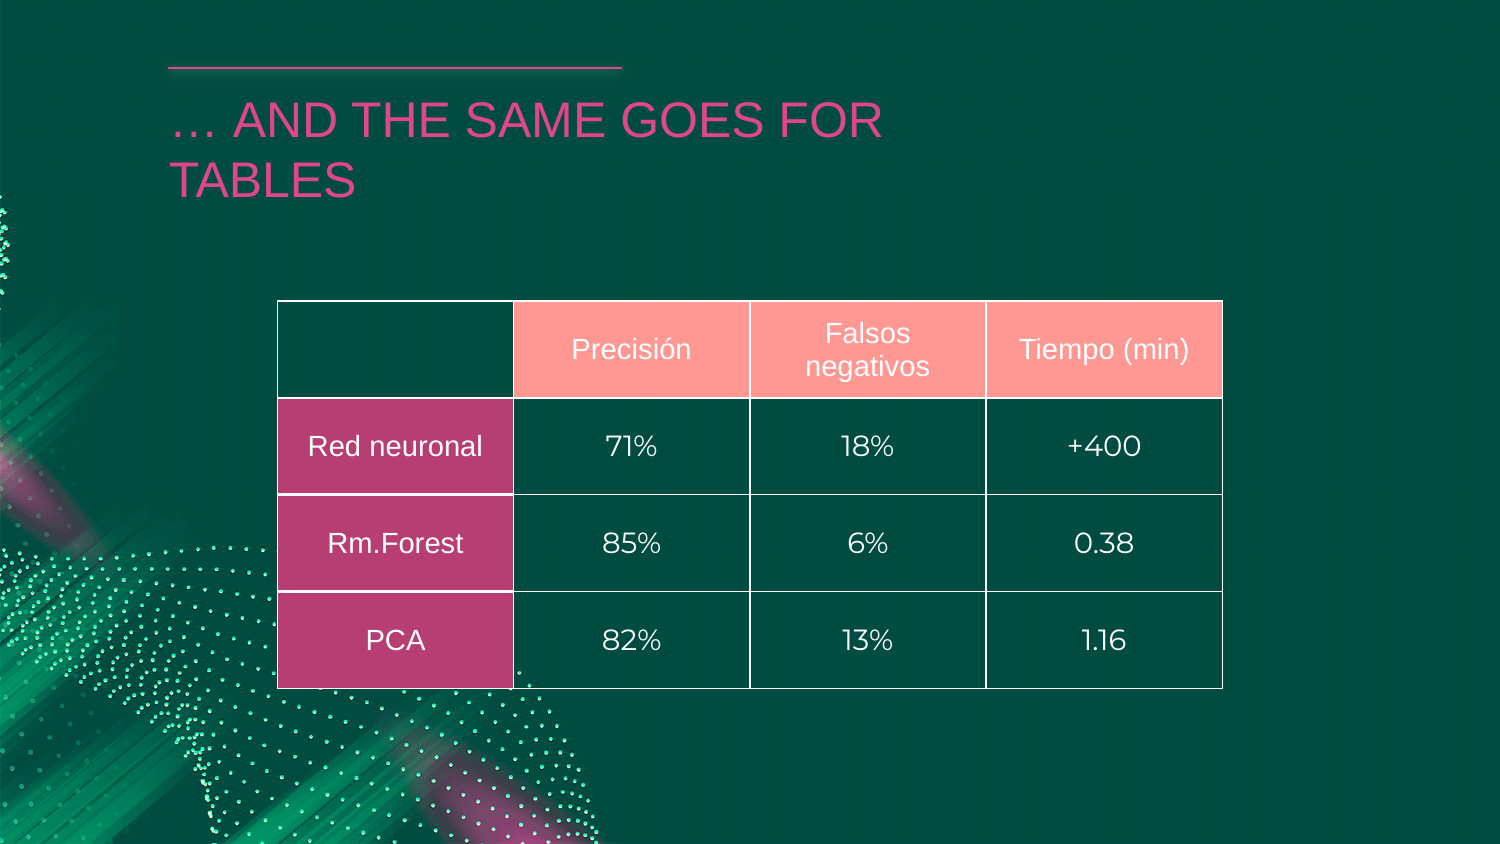

# … AND THE SAME GOES FOR TABLES
|  | Precisión | Falsos negativos | Tiempo (min) |
| --- | --- | --- | --- |
| Red neuronal | 71% | 18% | +400 |
| Rm.Forest | 85% | 6% | 0.38 |
| PCA | 82% | 13% | 1.16 |